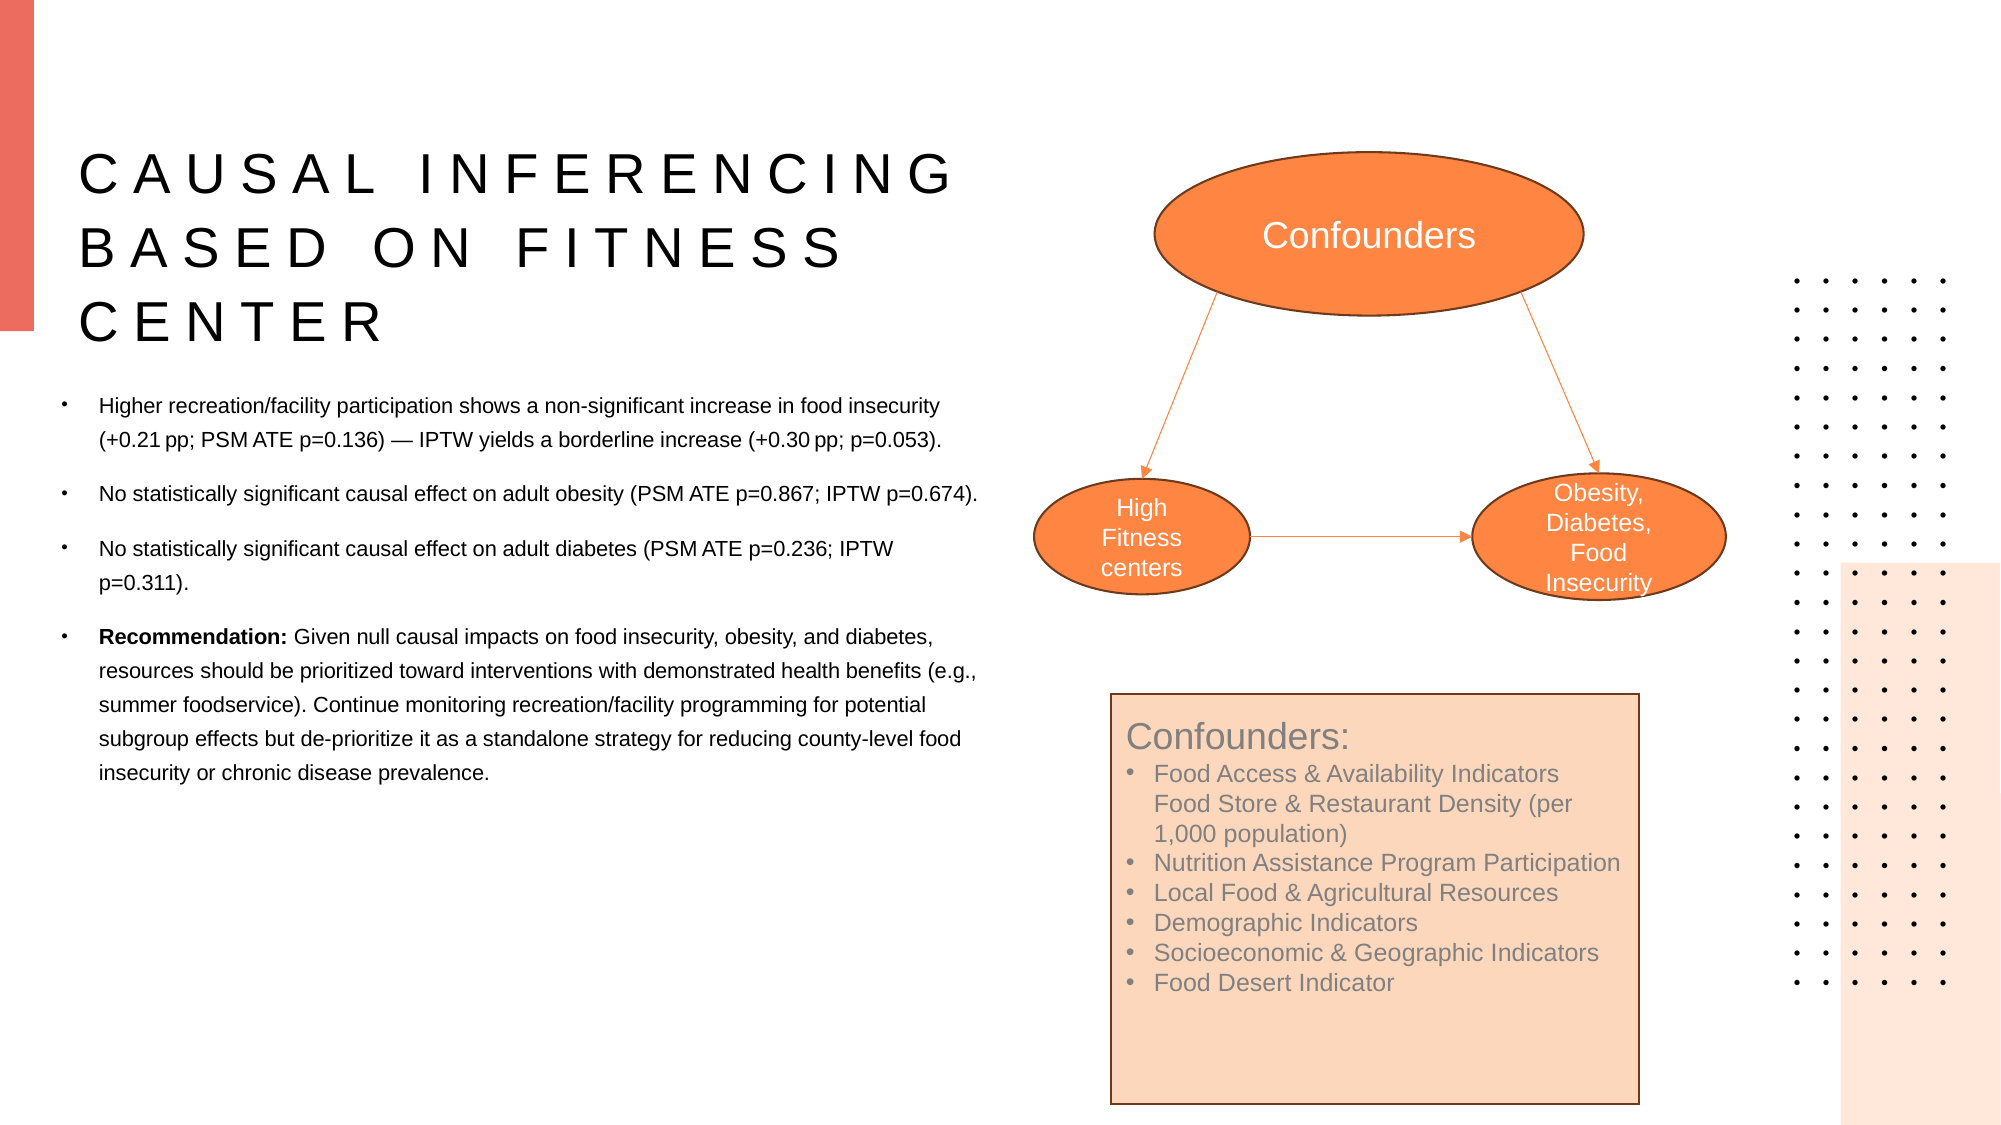

# Causal Inferencing based on Fitness center
Confounders

Higher recreation/facility participation shows a non‑significant increase in food insecurity (+0.21 pp; PSM ATE p=0.136) — IPTW yields a borderline increase (+0.30 pp; p=0.053).
No statistically significant causal effect on adult obesity (PSM ATE p=0.867; IPTW p=0.674).
No statistically significant causal effect on adult diabetes (PSM ATE p=0.236; IPTW p=0.311).
Recommendation: Given null causal impacts on food insecurity, obesity, and diabetes, resources should be prioritized toward interventions with demonstrated health benefits (e.g., summer foodservice). Continue monitoring recreation/facility programming for potential subgroup effects but de‑prioritize it as a standalone strategy for reducing county‑level food insecurity or chronic disease prevalence.
Obesity, Diabetes,
Food Insecurity
High Fitness centers

Confounders:
Food Access & Availability Indicators
Food Store & Restaurant Density (per 1,000 population)
Nutrition Assistance Program Participation
Local Food & Agricultural Resources
Demographic Indicators
Socioeconomic & Geographic Indicators
Food Desert Indicator